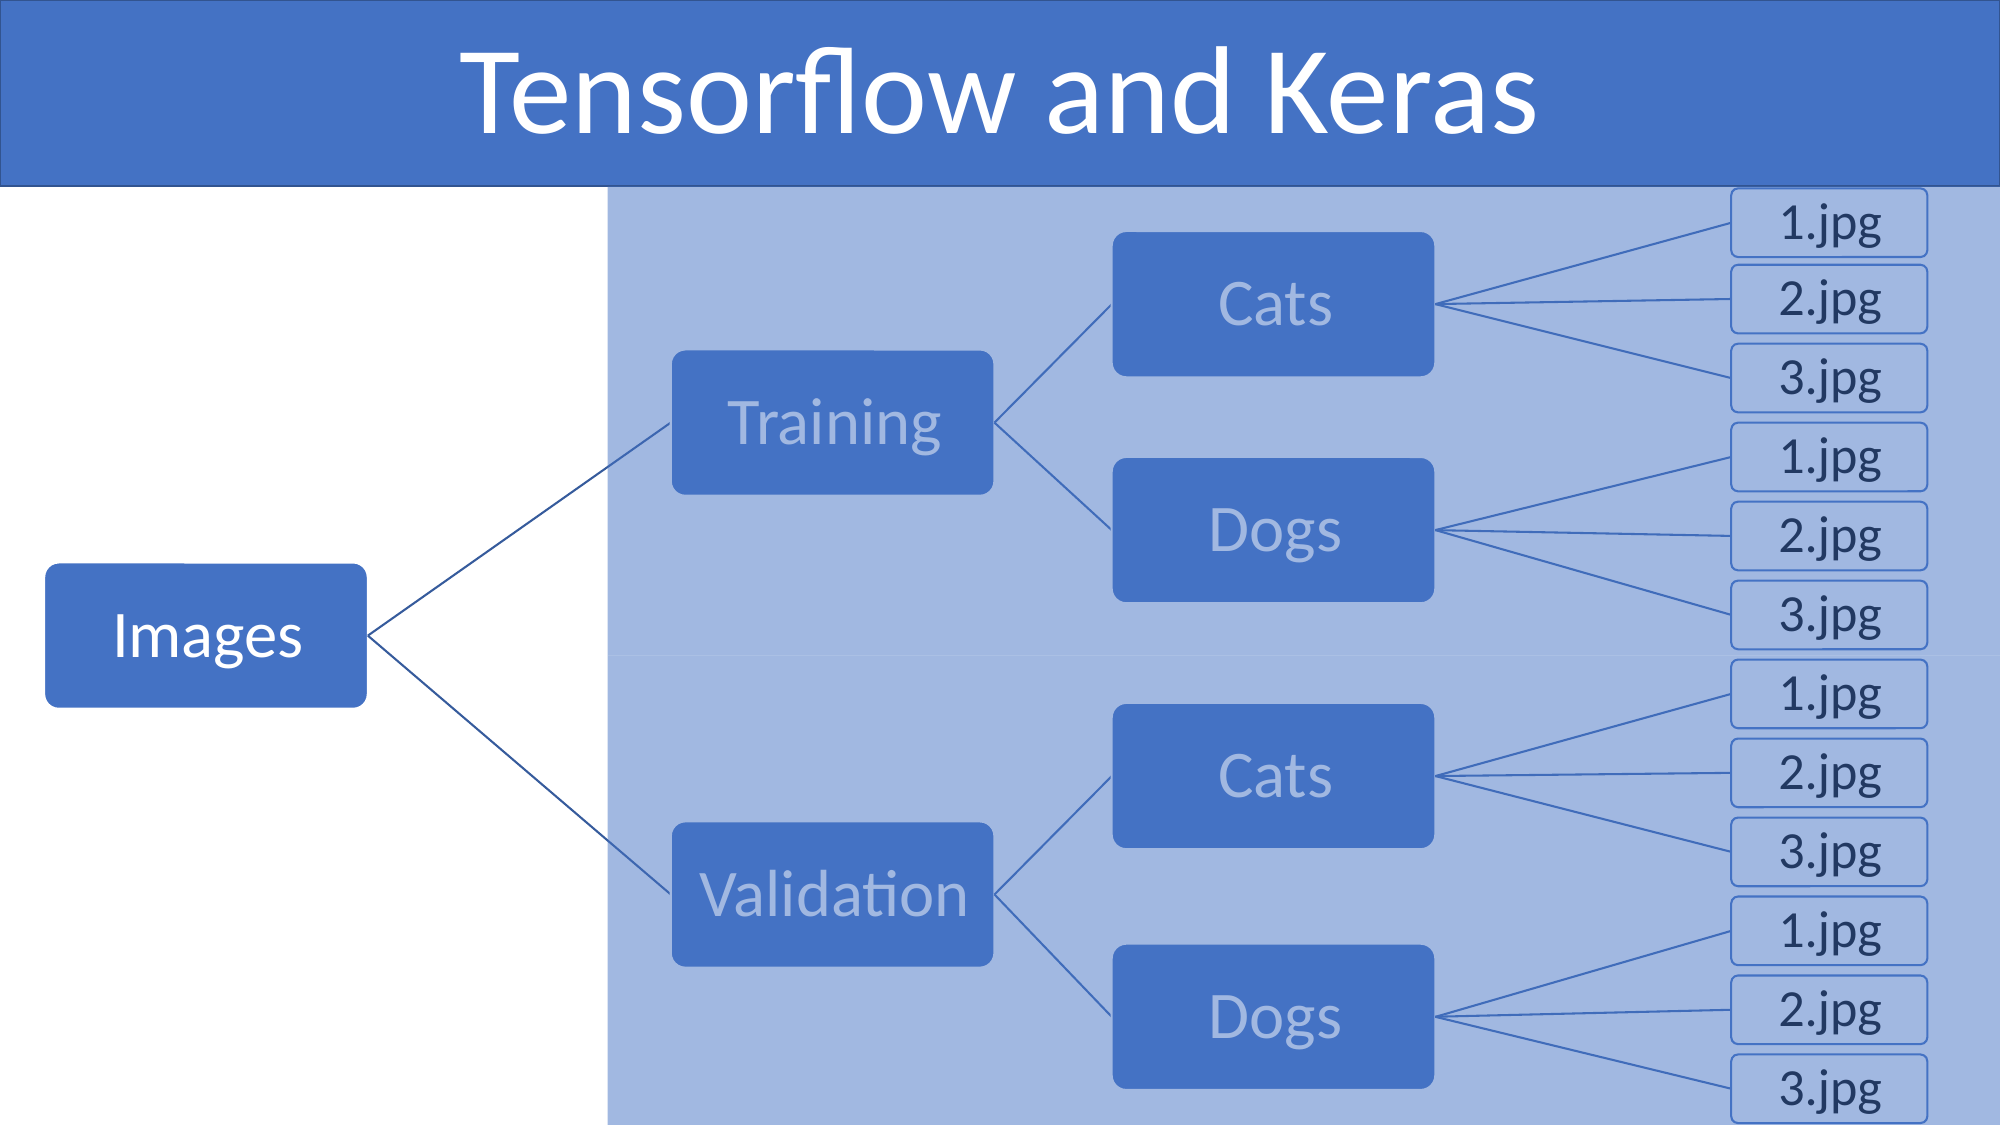

Tensorflow and Keras

Images

Training

Cats

1.jpg

2.jpg

3.jpg

Dogs

1.jpg

2.jpg

3.jpg

Validation

Cats

1.jpg

2.jpg

3.jpg

Dogs

1.jpg

2.jpg

3.jpg